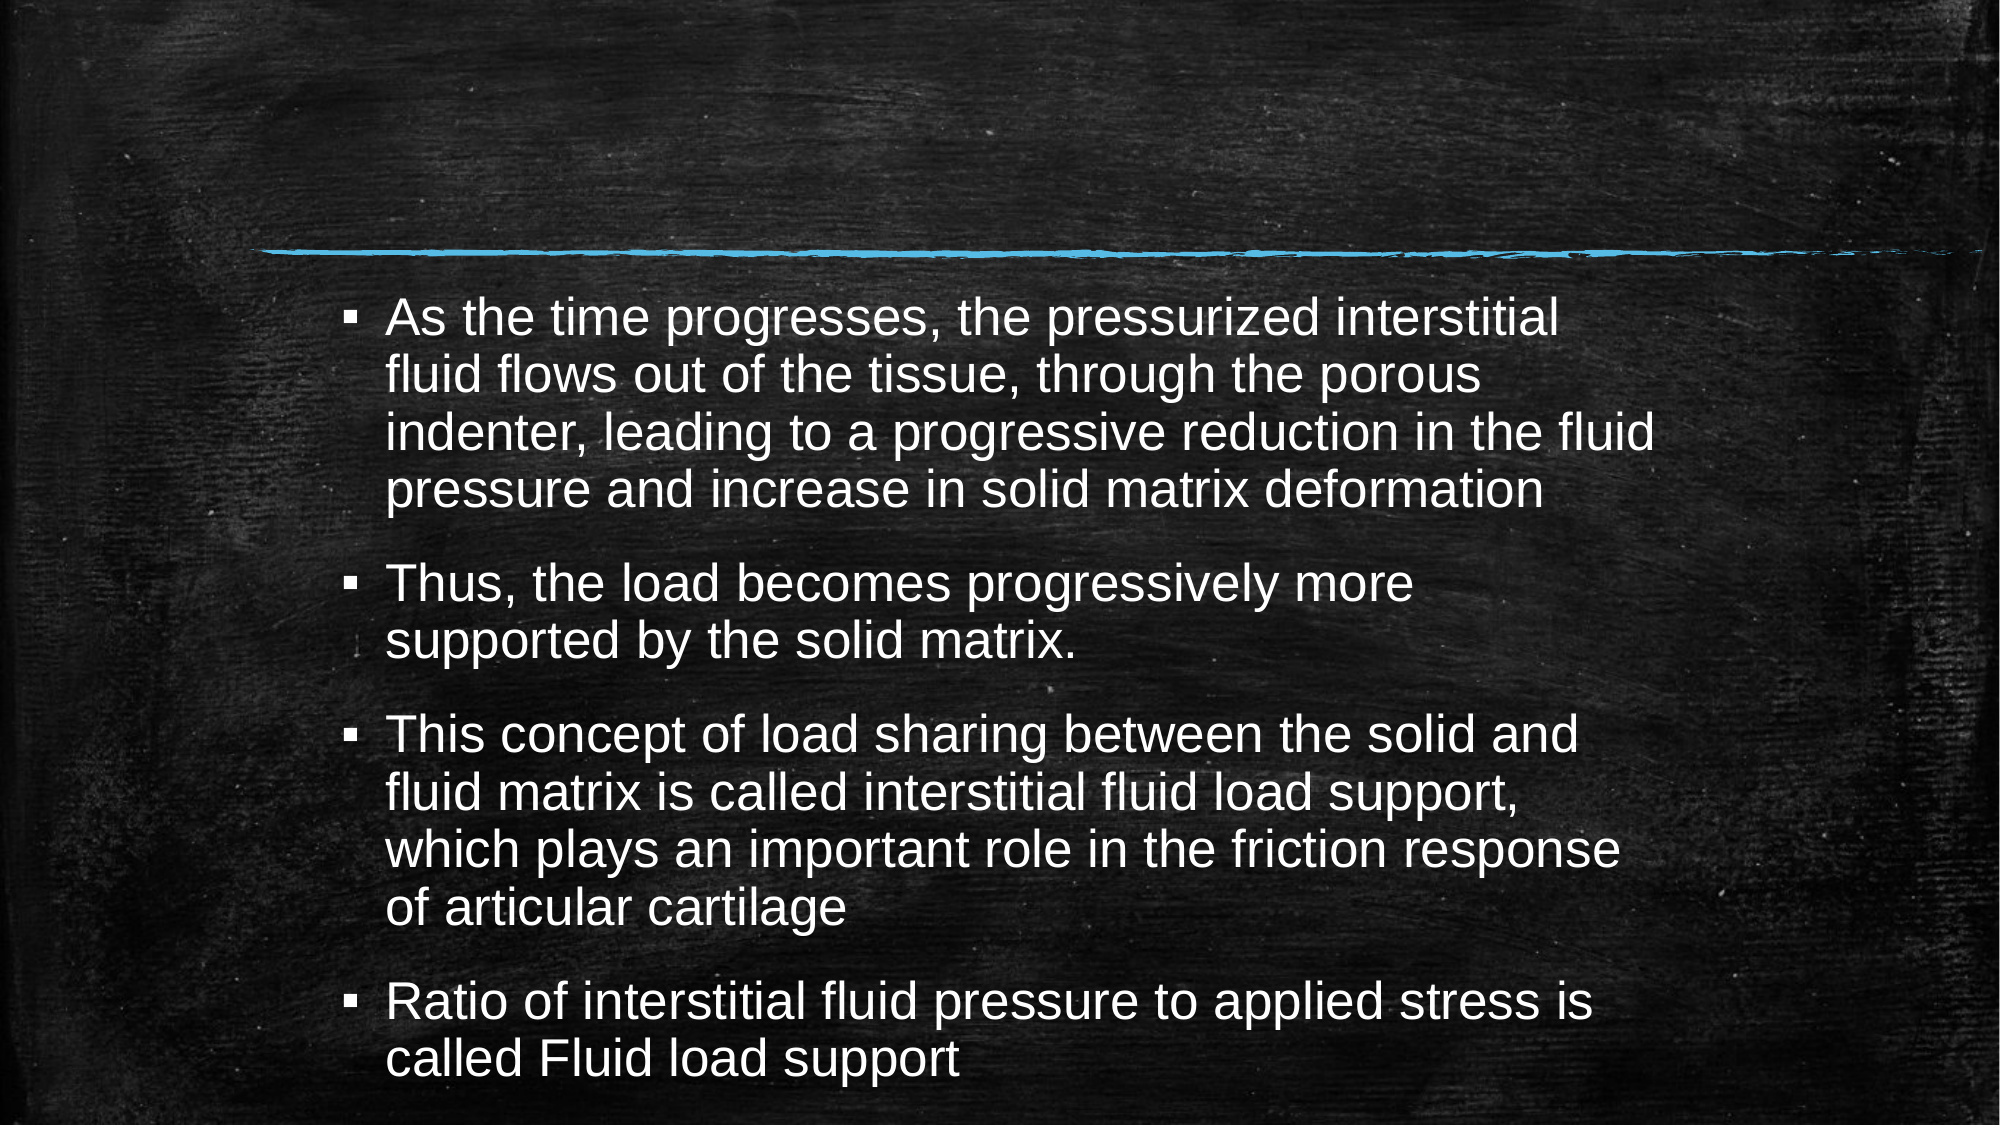

As the time progresses, the pressurized interstitial fluid flows out of the tissue, through the porous indenter, leading to a progressive reduction in the fluid pressure and increase in solid matrix deformation
Thus, the load becomes progressively more supported by the solid matrix.
This concept of load sharing between the solid and fluid matrix is called interstitial fluid load support, which plays an important role in the friction response of articular cartilage
Ratio of interstitial fluid pressure to applied stress is called Fluid load support